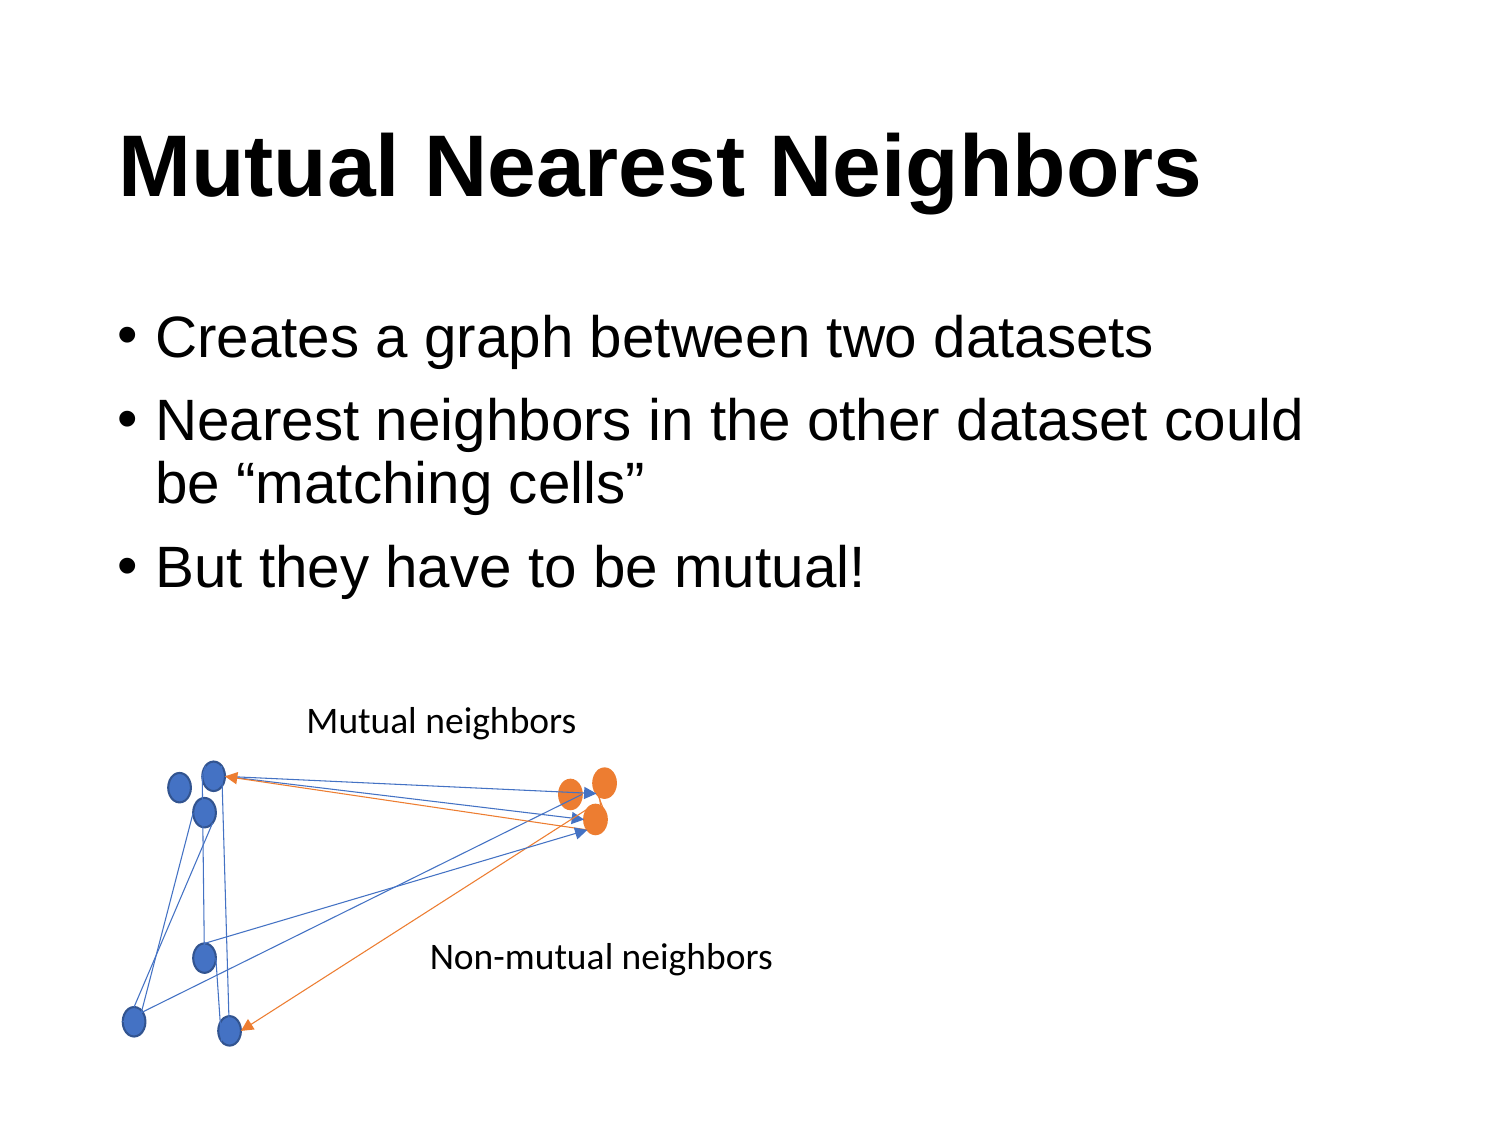

# Mutual Nearest Neighbors
Creates a graph between two datasets
Nearest neighbors in the other dataset could be “matching cells”
But they have to be mutual!
Mutual neighbors

Non-mutual neighbors